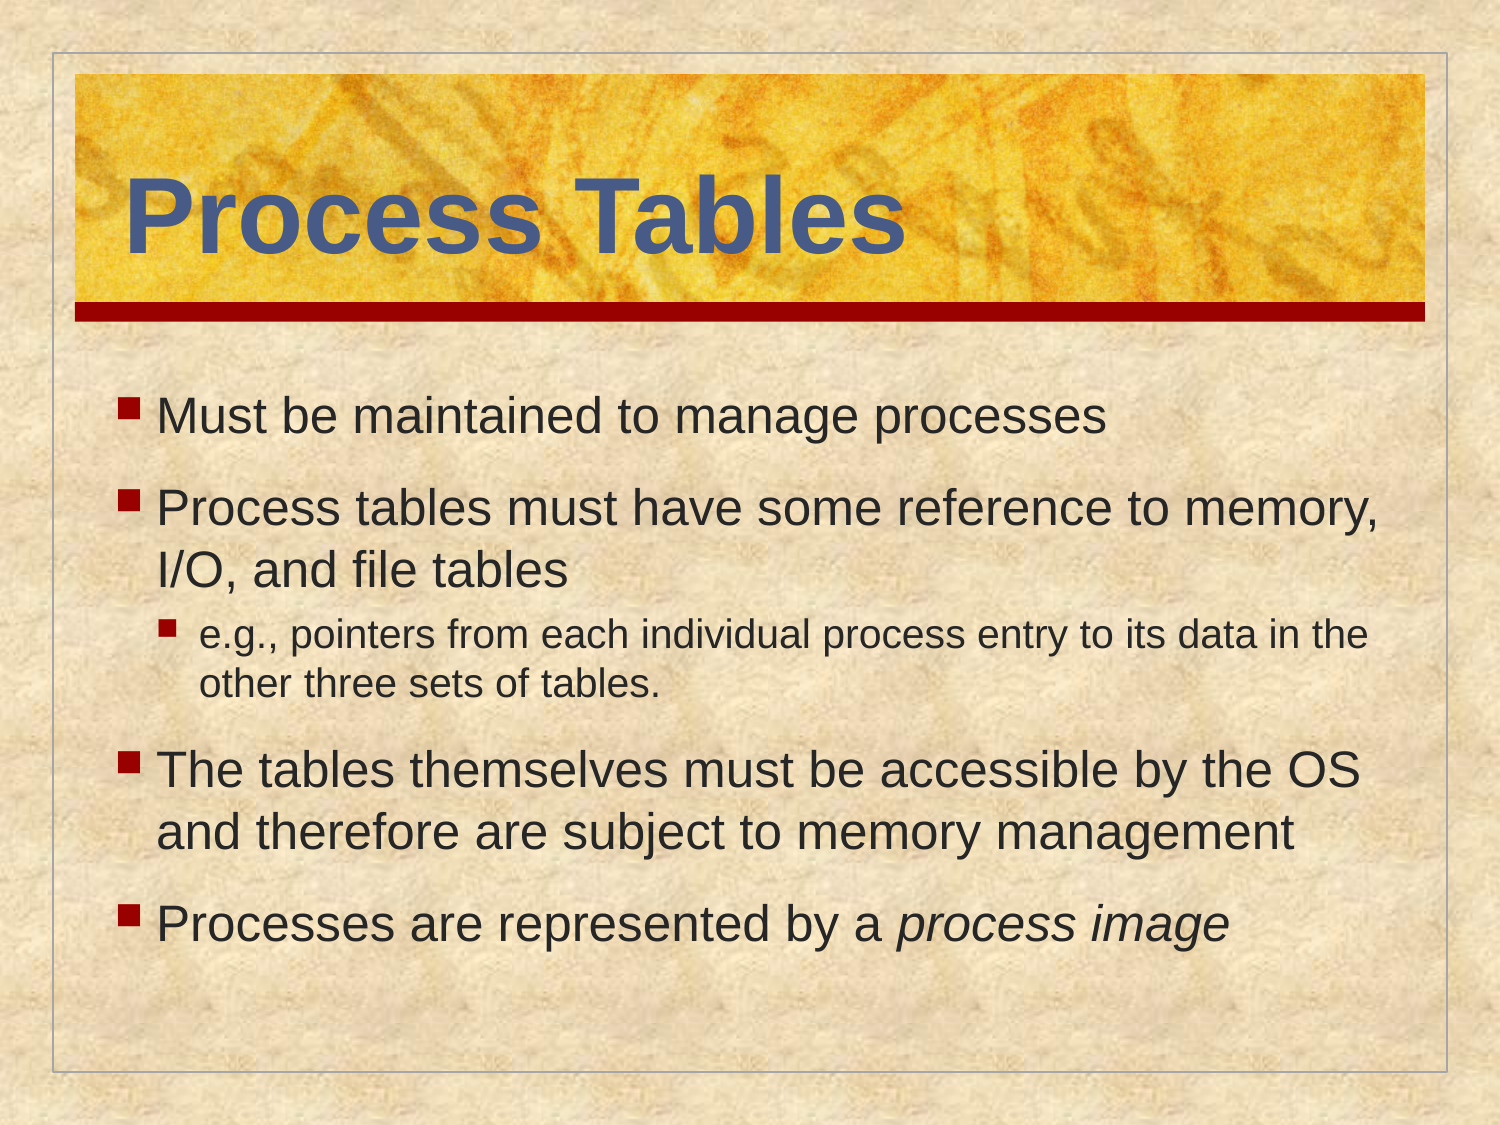

# Process Tables
Must be maintained to manage processes
Process tables must have some reference to memory, I/O, and file tables
e.g., pointers from each individual process entry to its data in the other three sets of tables.
The tables themselves must be accessible by the OS and therefore are subject to memory management
Processes are represented by a process image